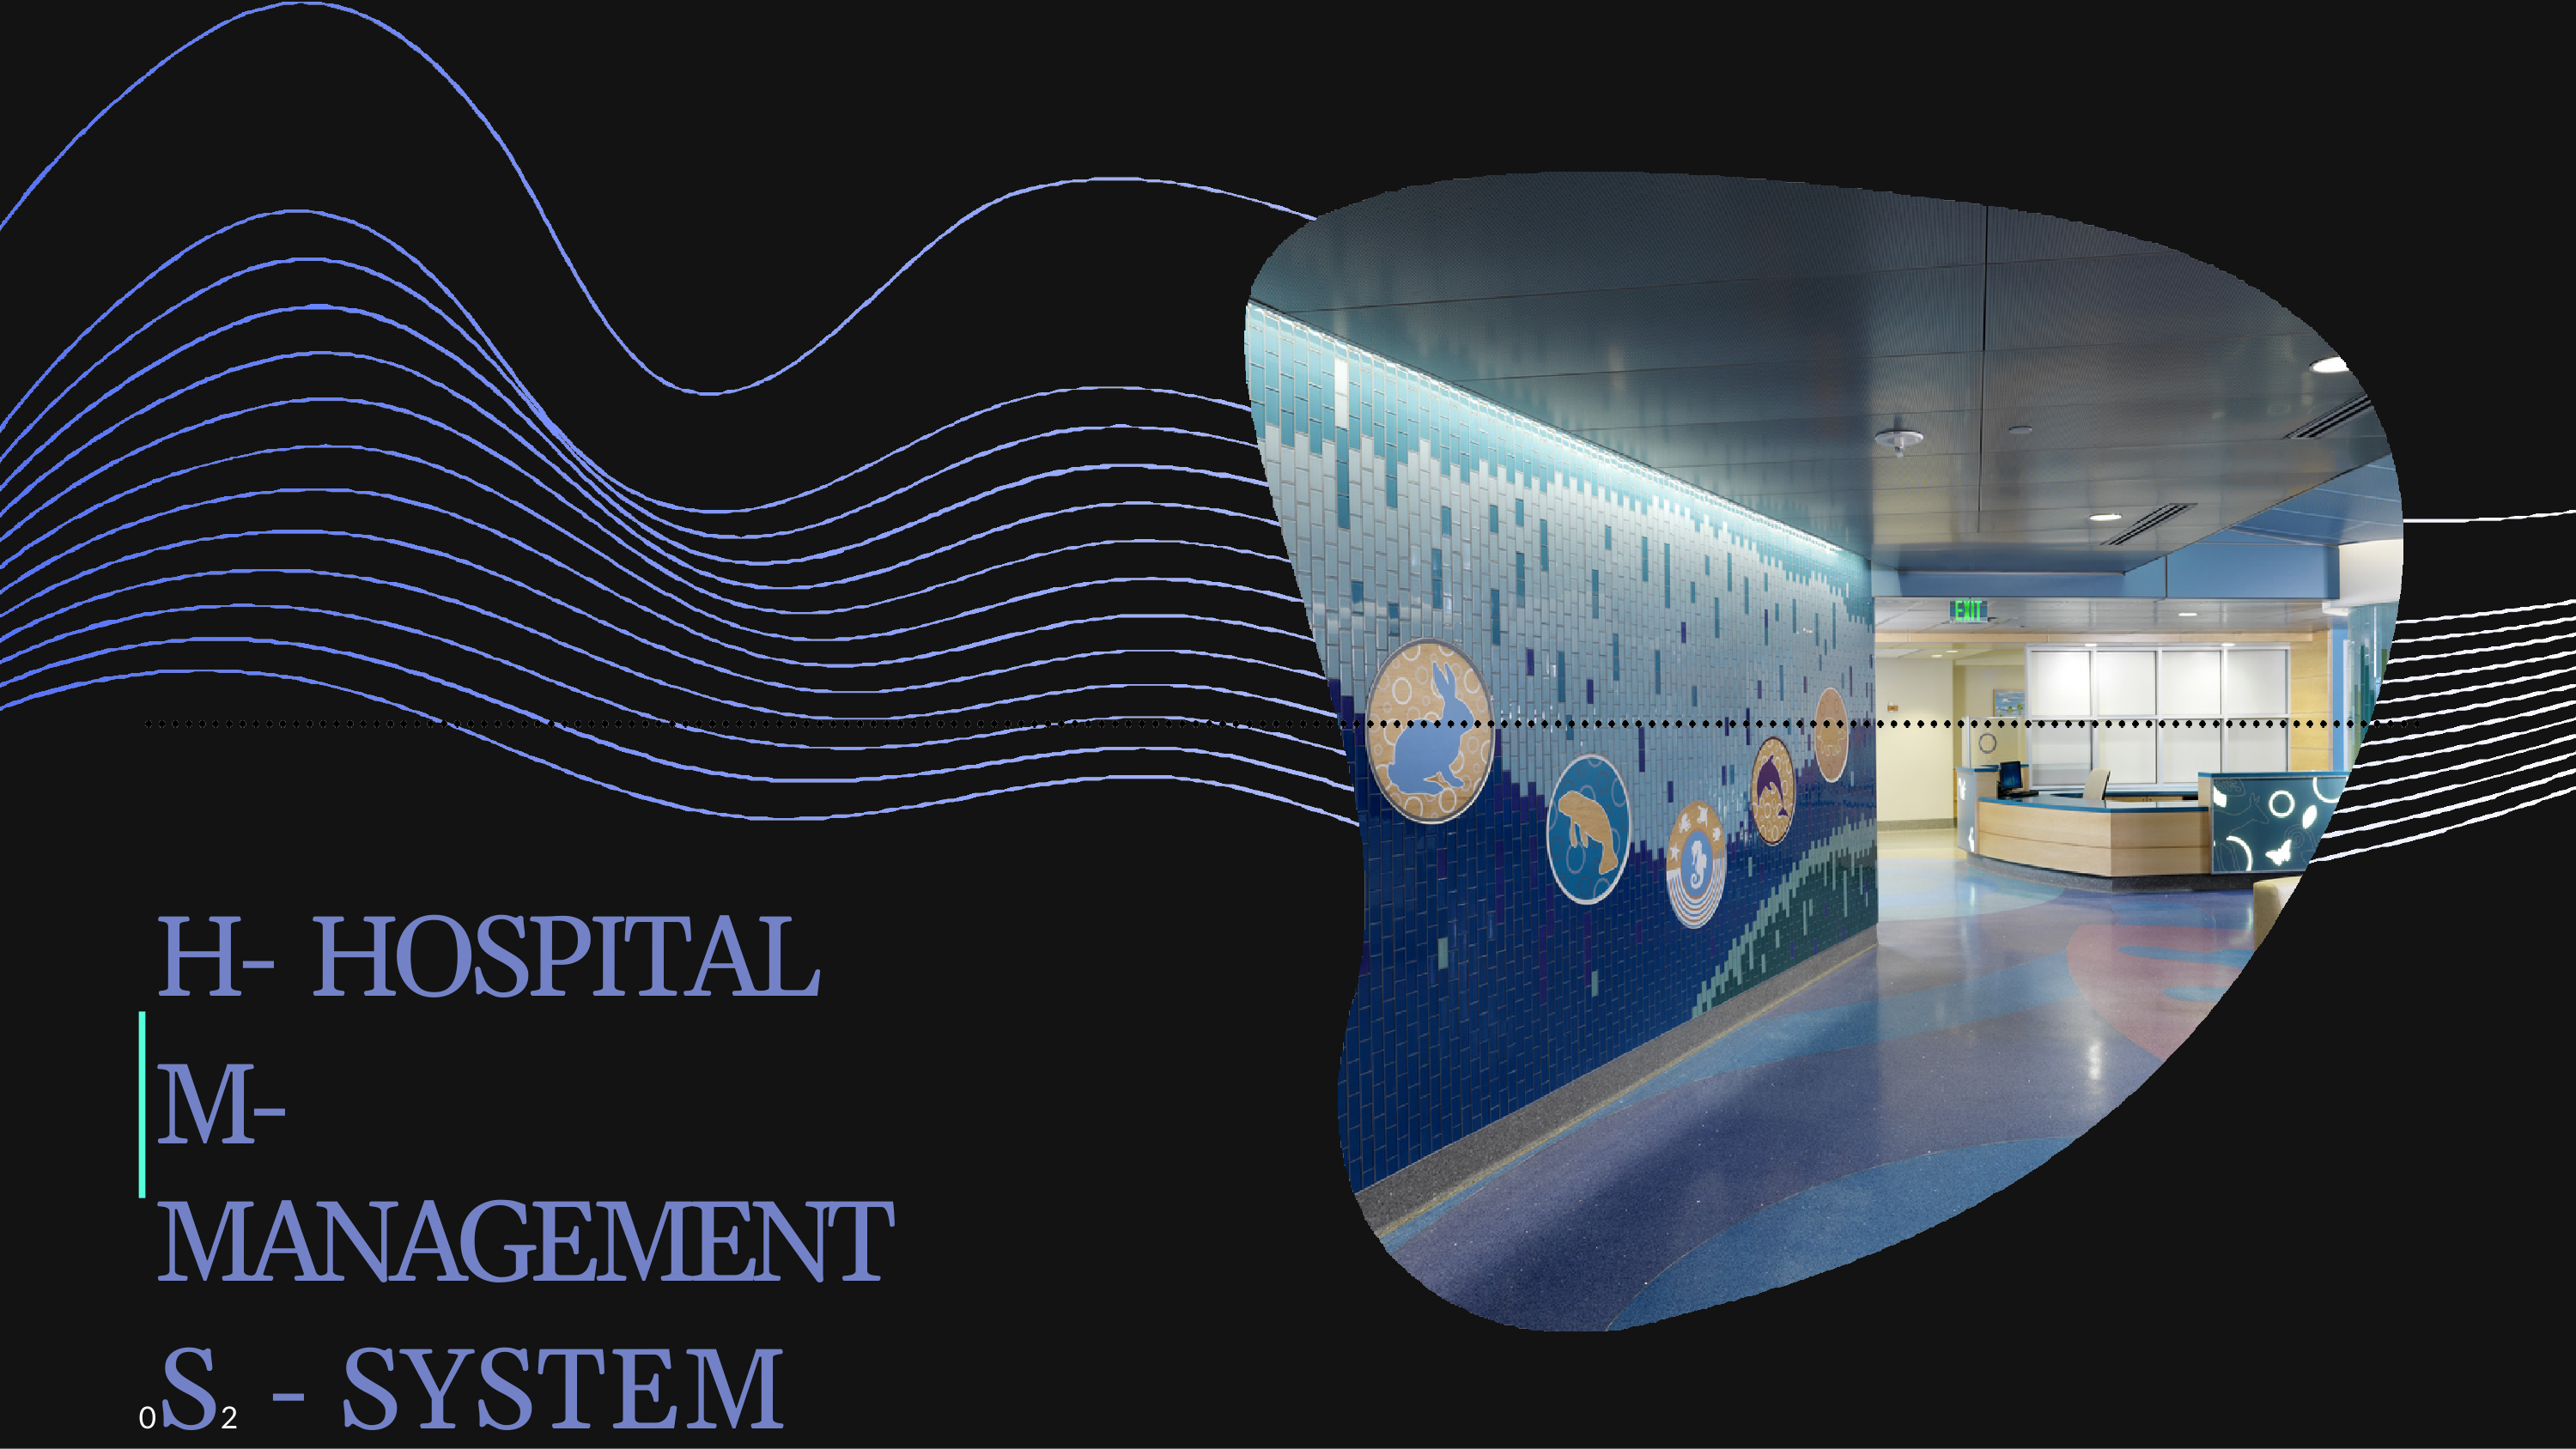

H- HOSPITAL
M- MANAGEMENT
0S2	- SYSTEM